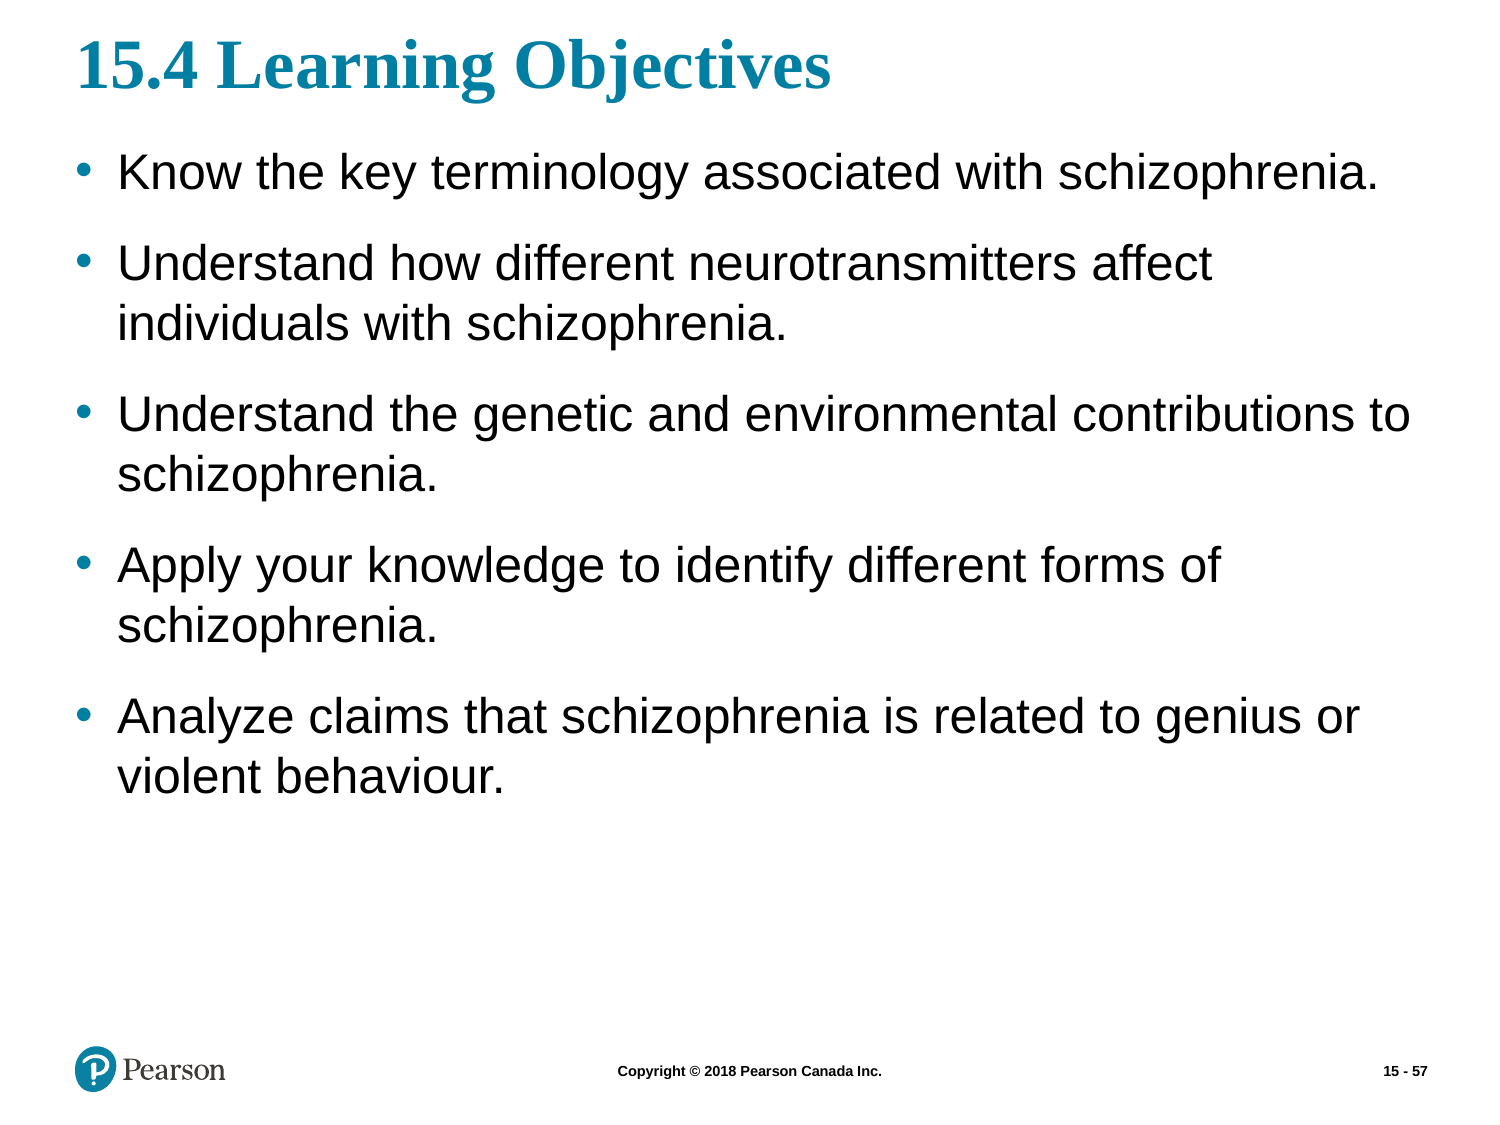

# 15.4 Learning Objectives
Know the key terminology associated with schizophrenia.
Understand how different neurotransmitters affect individuals with schizophrenia.
Understand the genetic and environmental contributions to schizophrenia.
Apply your knowledge to identify different forms of schizophrenia.
Analyze claims that schizophrenia is related to genius or violent behaviour.